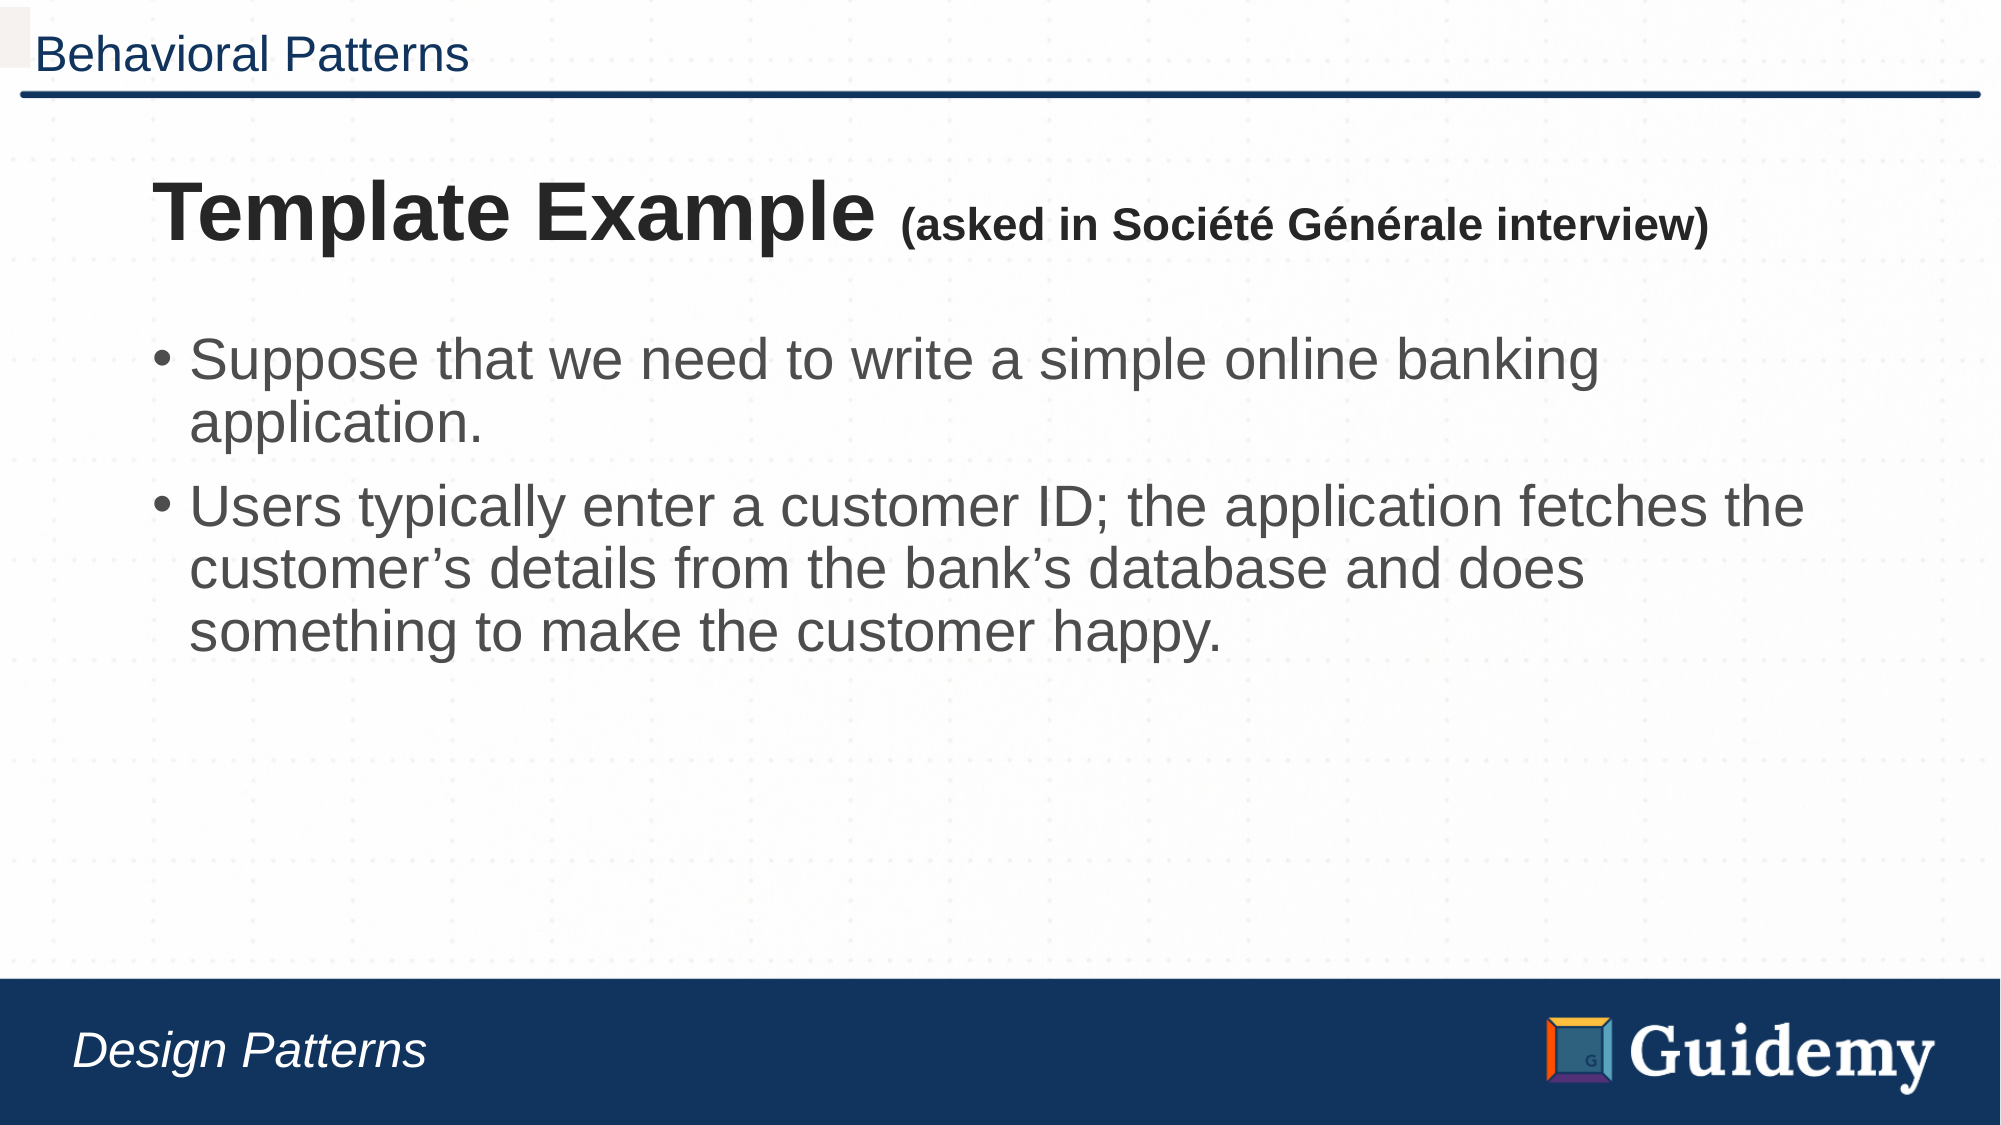

# Behavioral Patterns
Template Example (asked in Société Générale interview)
Suppose that we need to write a simple online banking application.
Users typically enter a customer ID; the application fetches the customer’s details from the bank’s database and does something to make the customer happy.
Design Patterns